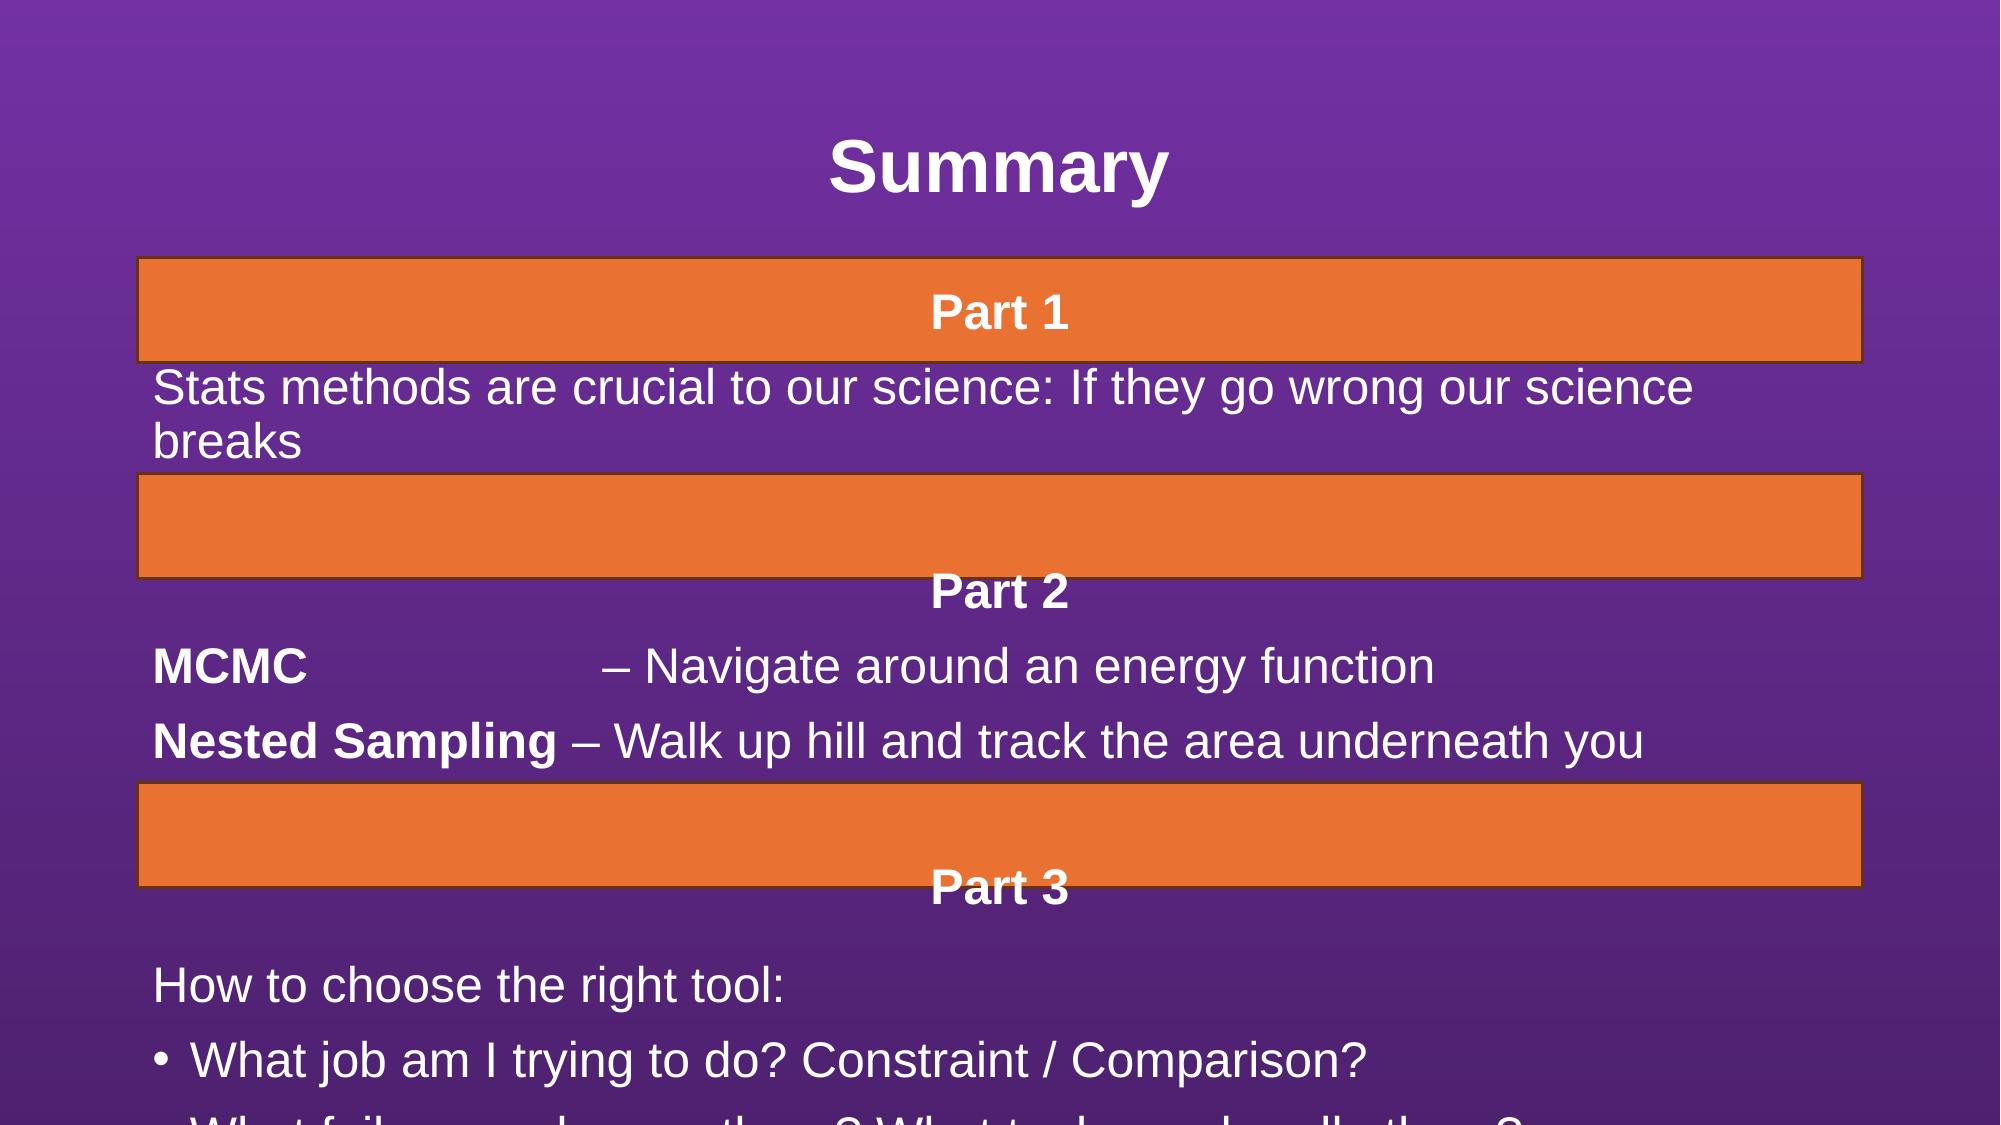

# Summary

Part 1
Stats methods are crucial to our science: If they go wrong our science breaks

Part 2
MCMC 		– Navigate around an energy function
Nested Sampling – Walk up hill and track the area underneath you
Part 3

How to choose the right tool:
What job am I trying to do? Constraint / Comparison?
What failure modes are there? What tools can handle them?